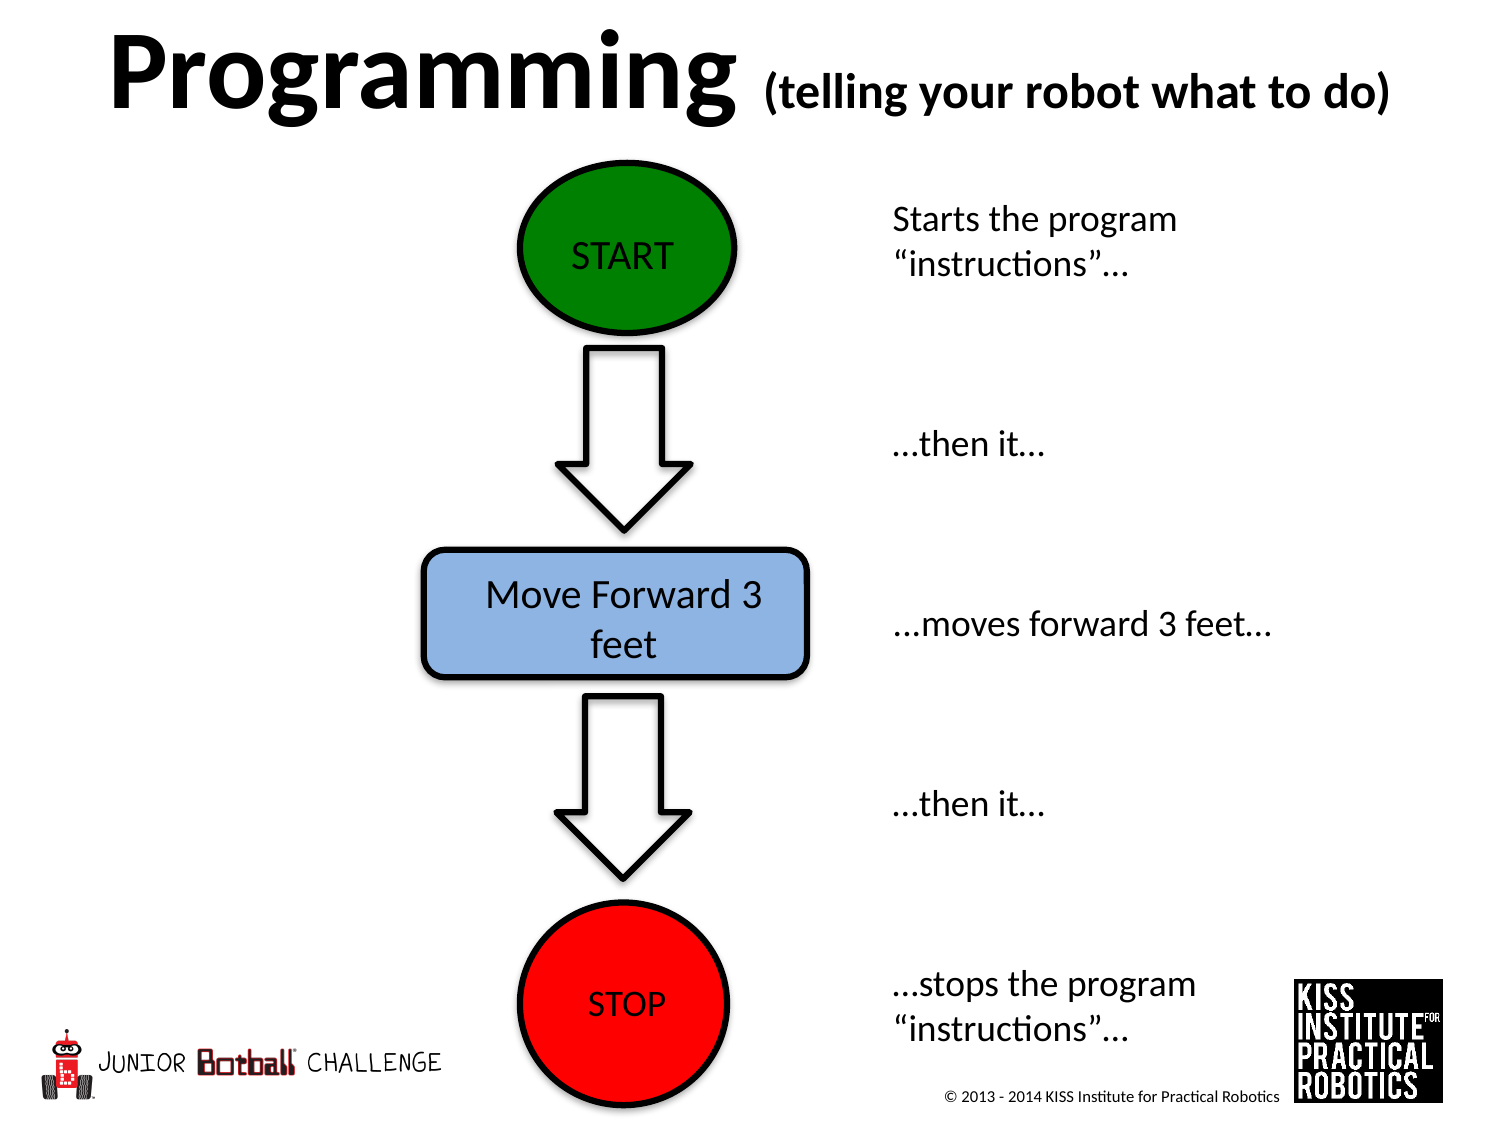

Programming (telling your robot what to do)

START
Starts the program “instructions”…

…then it…

...moves forward 3 feet…

…then it…

…stops the program “instructions”…

Move Forward 3 feet

STOP